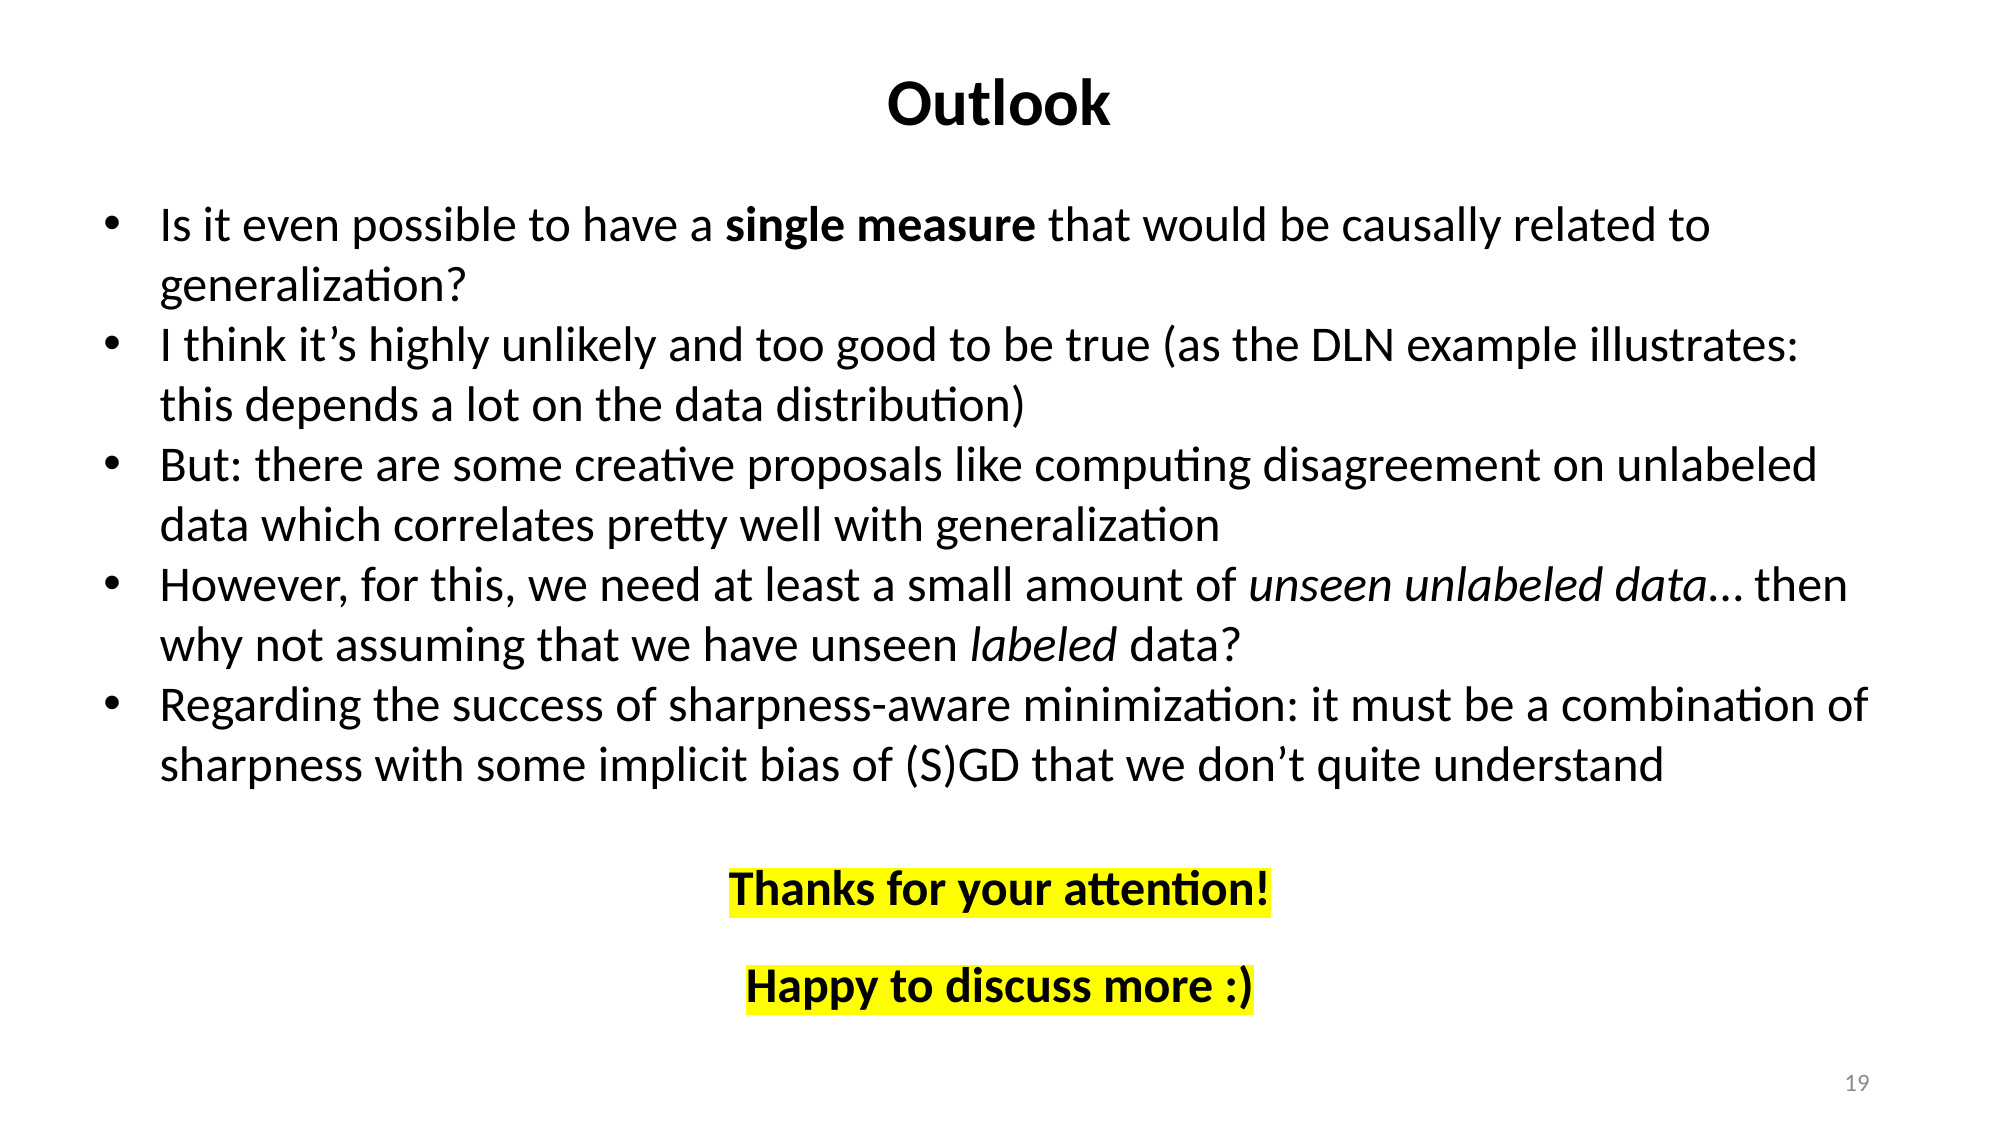

Outlook
Is it even possible to have a single measure that would be causally related to  generalization?
I think it’s highly unlikely and too good to be true (as the DLN example illustrates: this depends a lot on the data distribution)
But: there are some creative proposals like computing disagreement on unlabeled data which correlates pretty well with generalization
However, for this, we need at least a small amount of unseen unlabeled data… then why not assuming that we have unseen labeled data?
Regarding the success of sharpness-aware minimization: it must be a combination of sharpness with some implicit bias of (S)GD that we don’t quite understand
Thanks for your attention!
Happy to discuss more :)
19